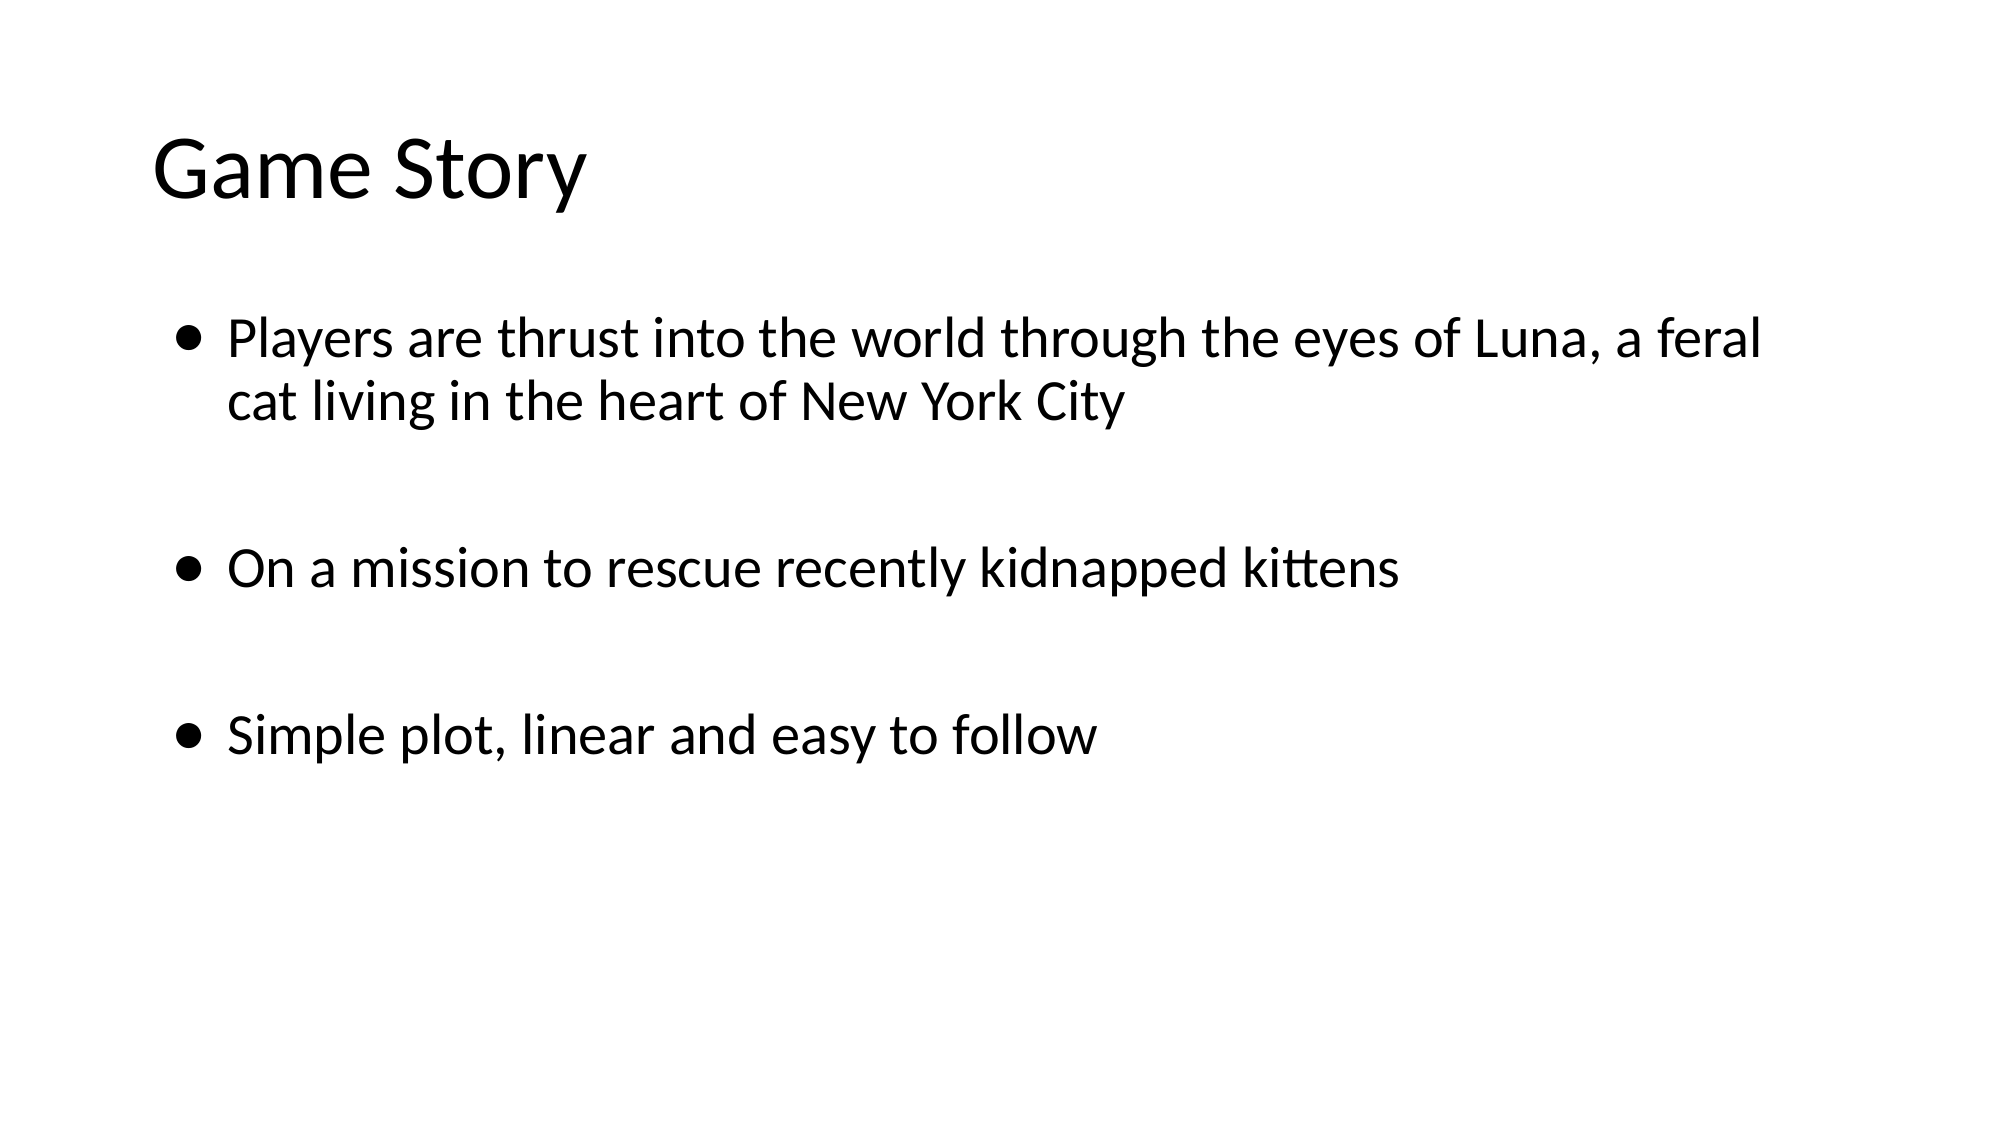

# Game Story
Players are thrust into the world through the eyes of Luna, a feral cat living in the heart of New York City

On a mission to rescue recently kidnapped kittens

Simple plot, linear and easy to follow